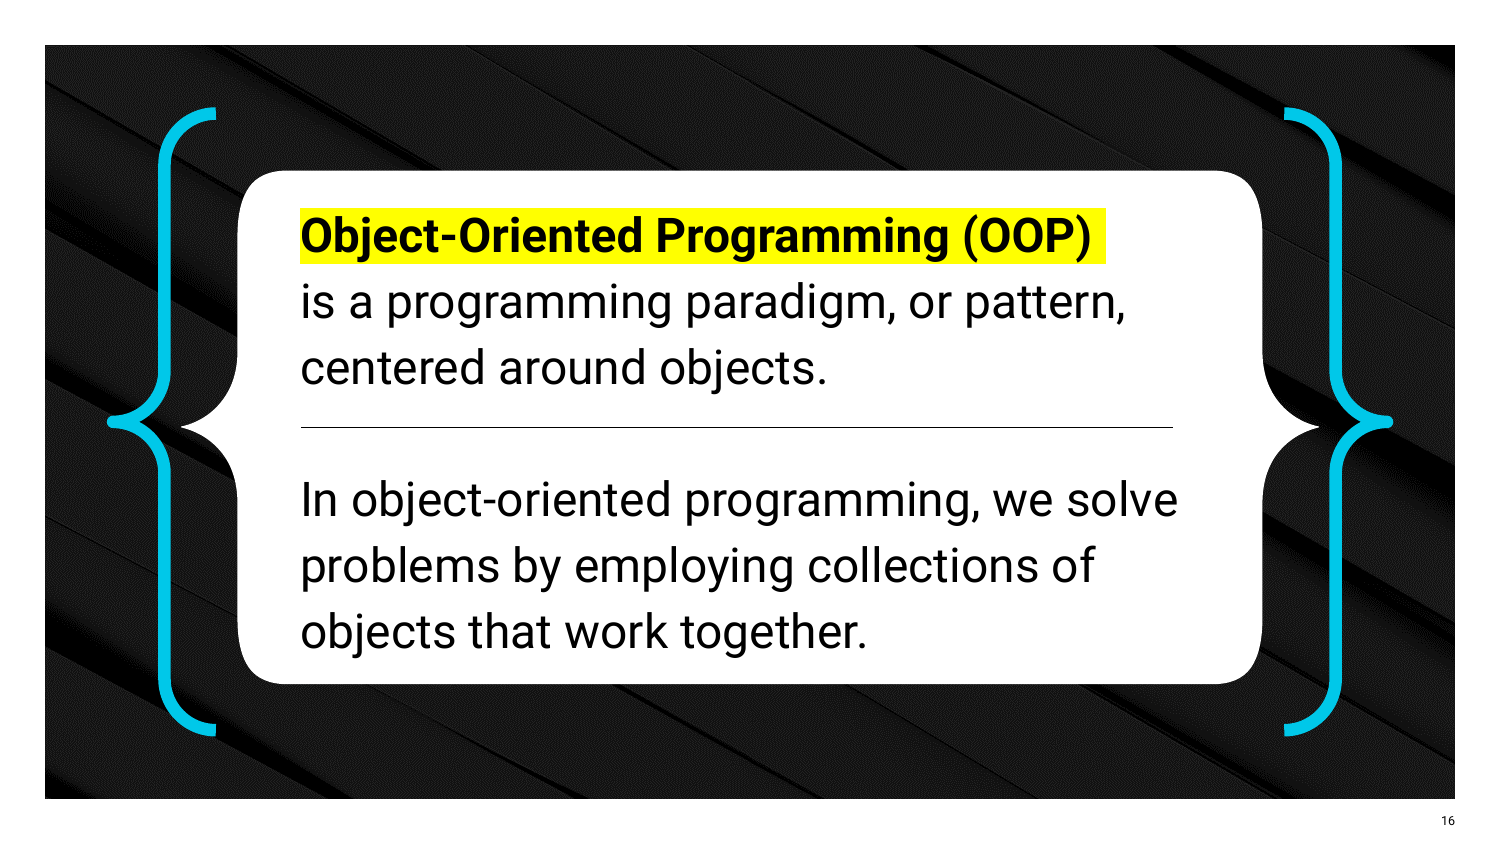

Object-Oriented Programming (OOP)
is a programming paradigm, or pattern, centered around objects.

In object-oriented programming, we solve problems by employing collections of objects that work together.